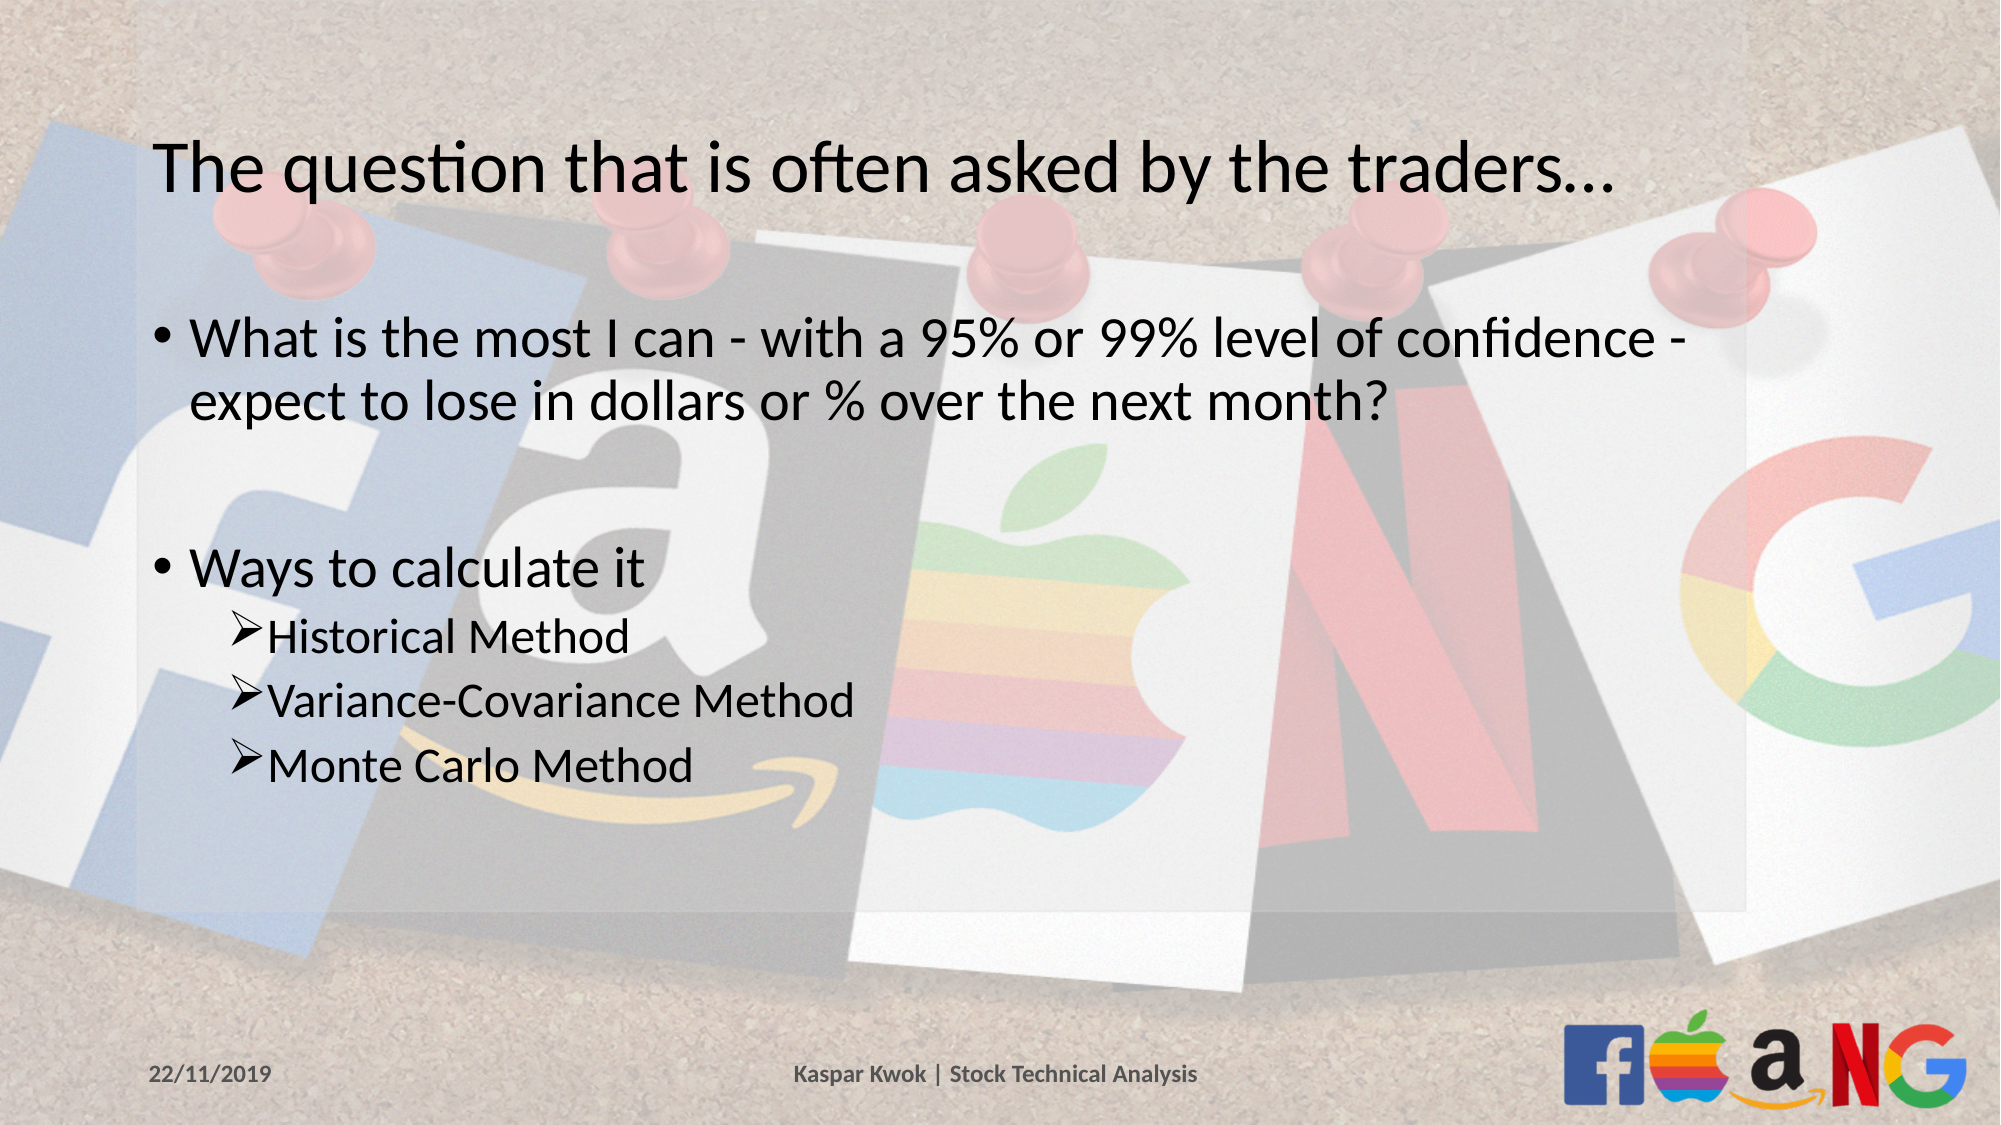

# The question that is often asked by the traders…
What is the most I can - with a 95% or 99% level of confidence - expect to lose in dollars or % over the next month?

Ways to calculate it
Historical Method
Variance-Covariance Method
Monte Carlo Method